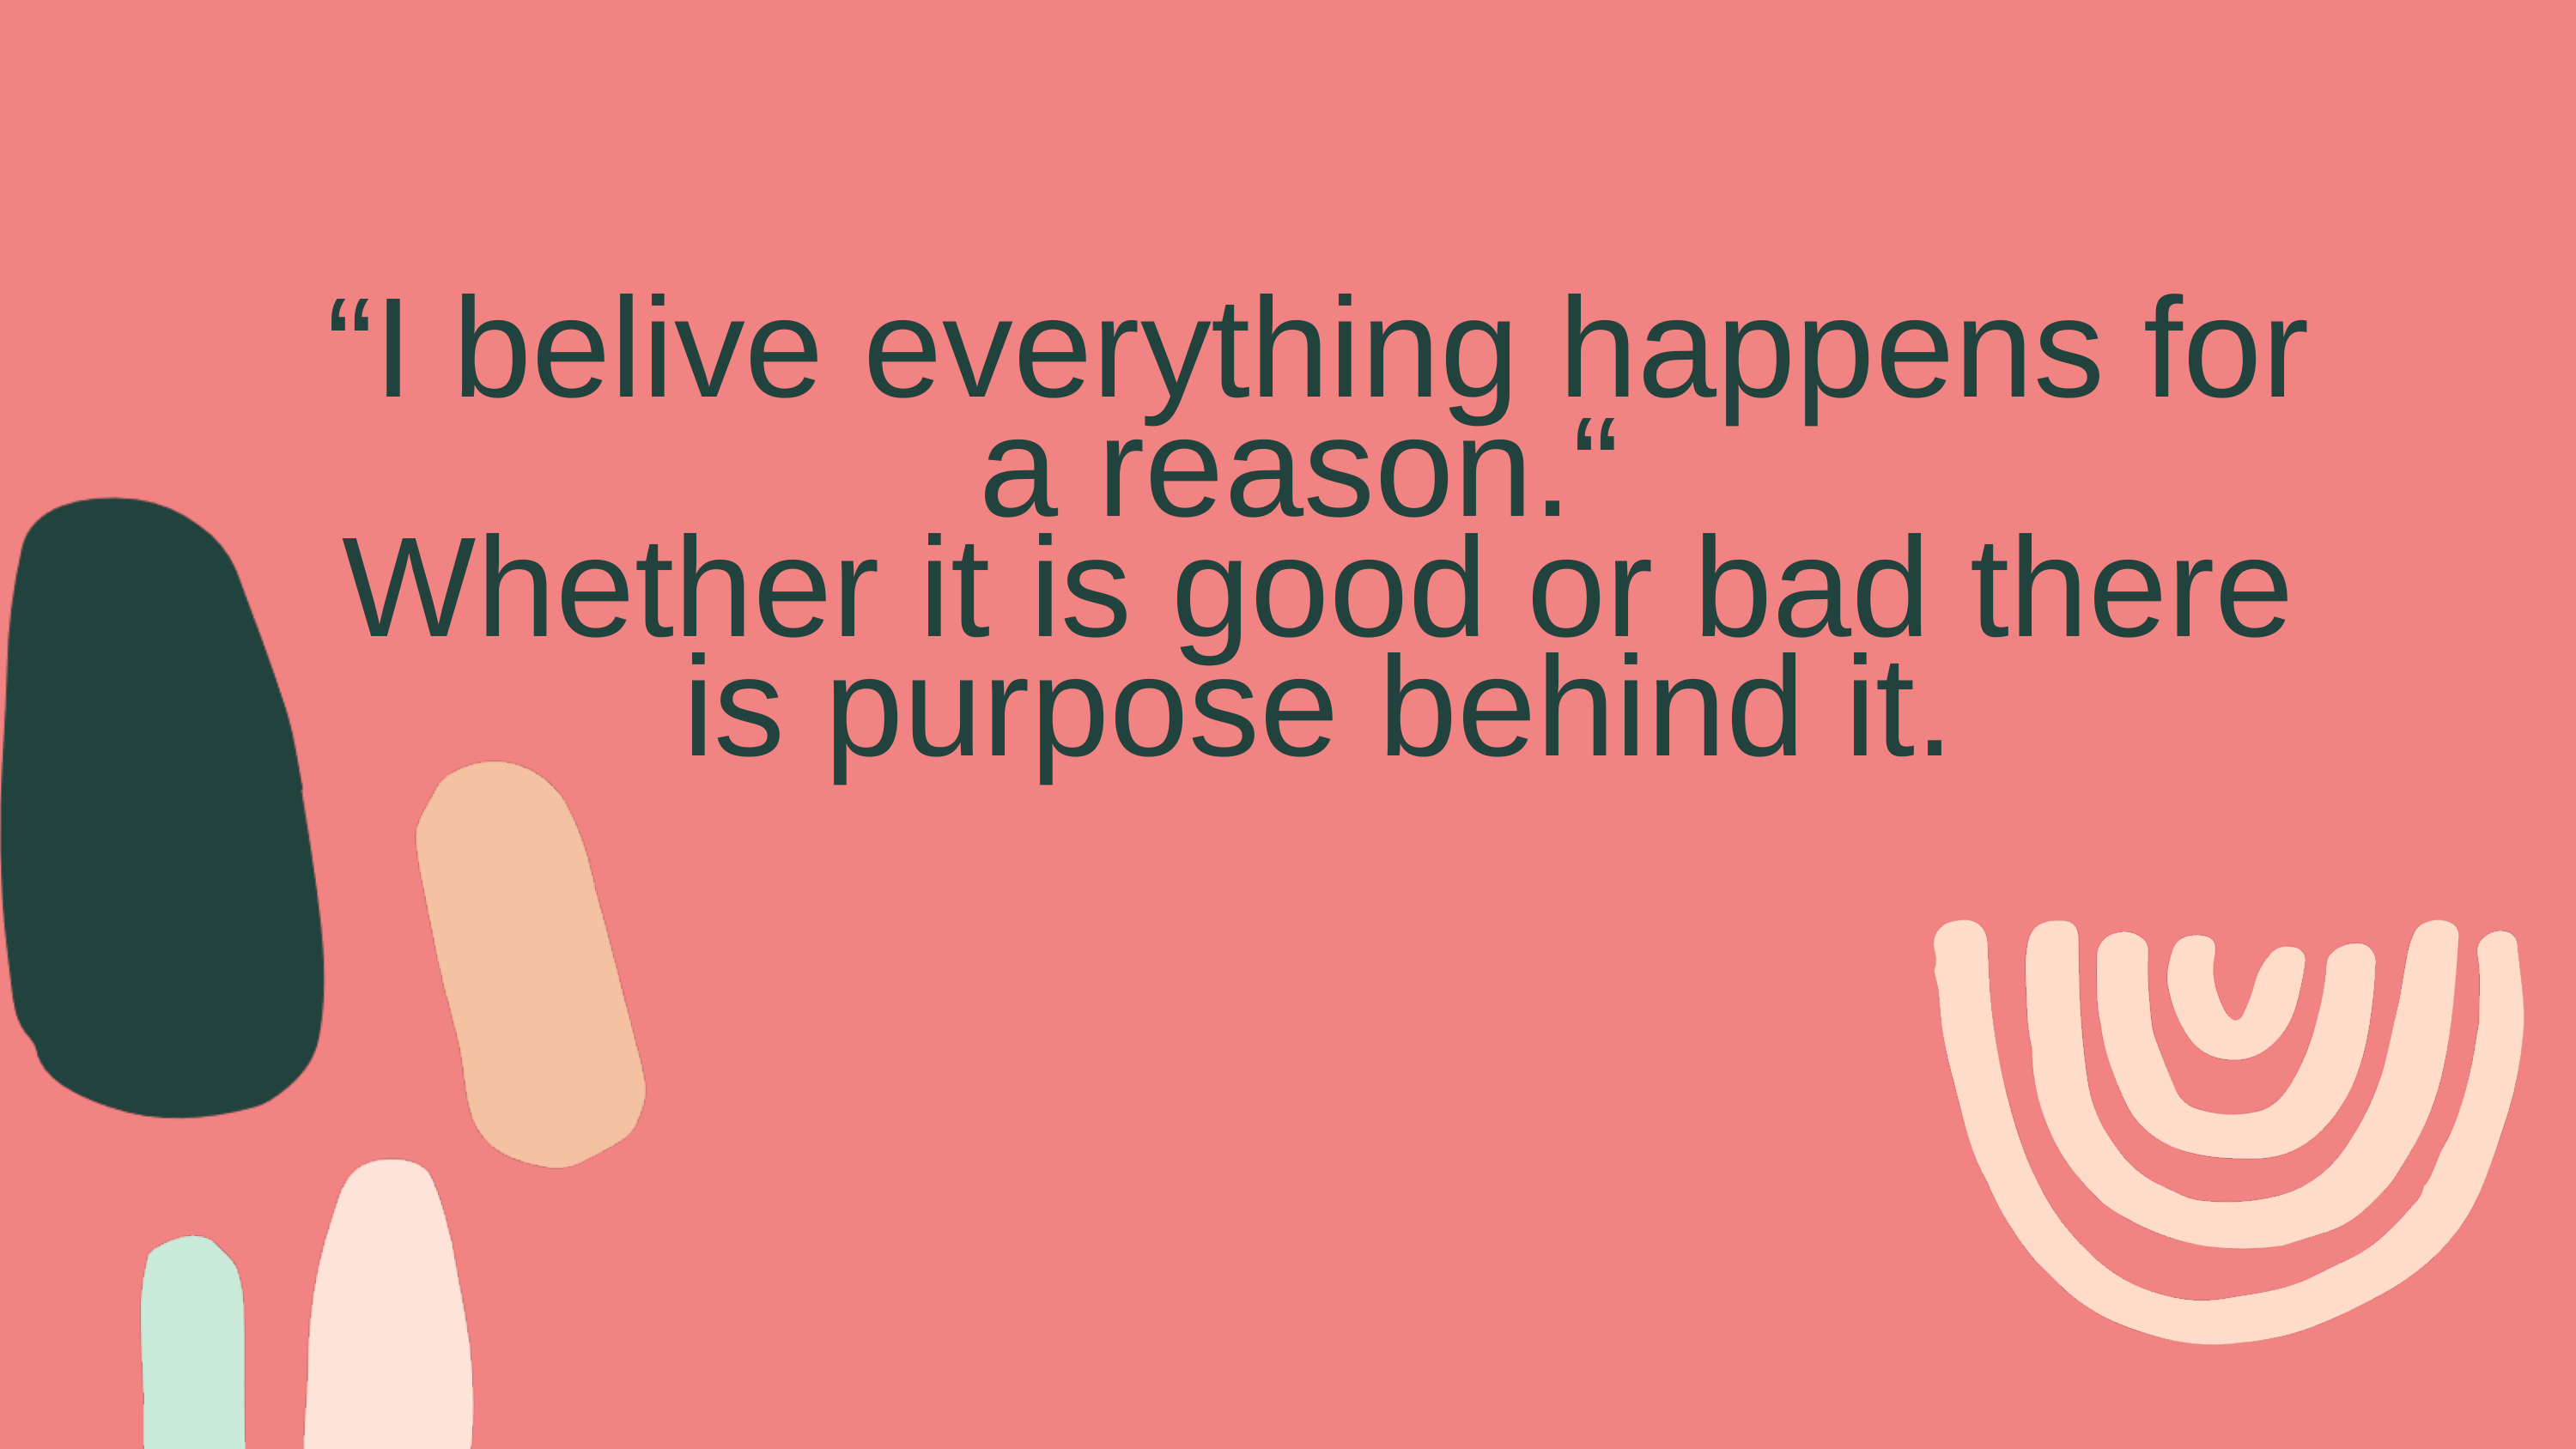

“I belive everything happens for a reason.“
Whether it is good or bad there is purpose behind it.